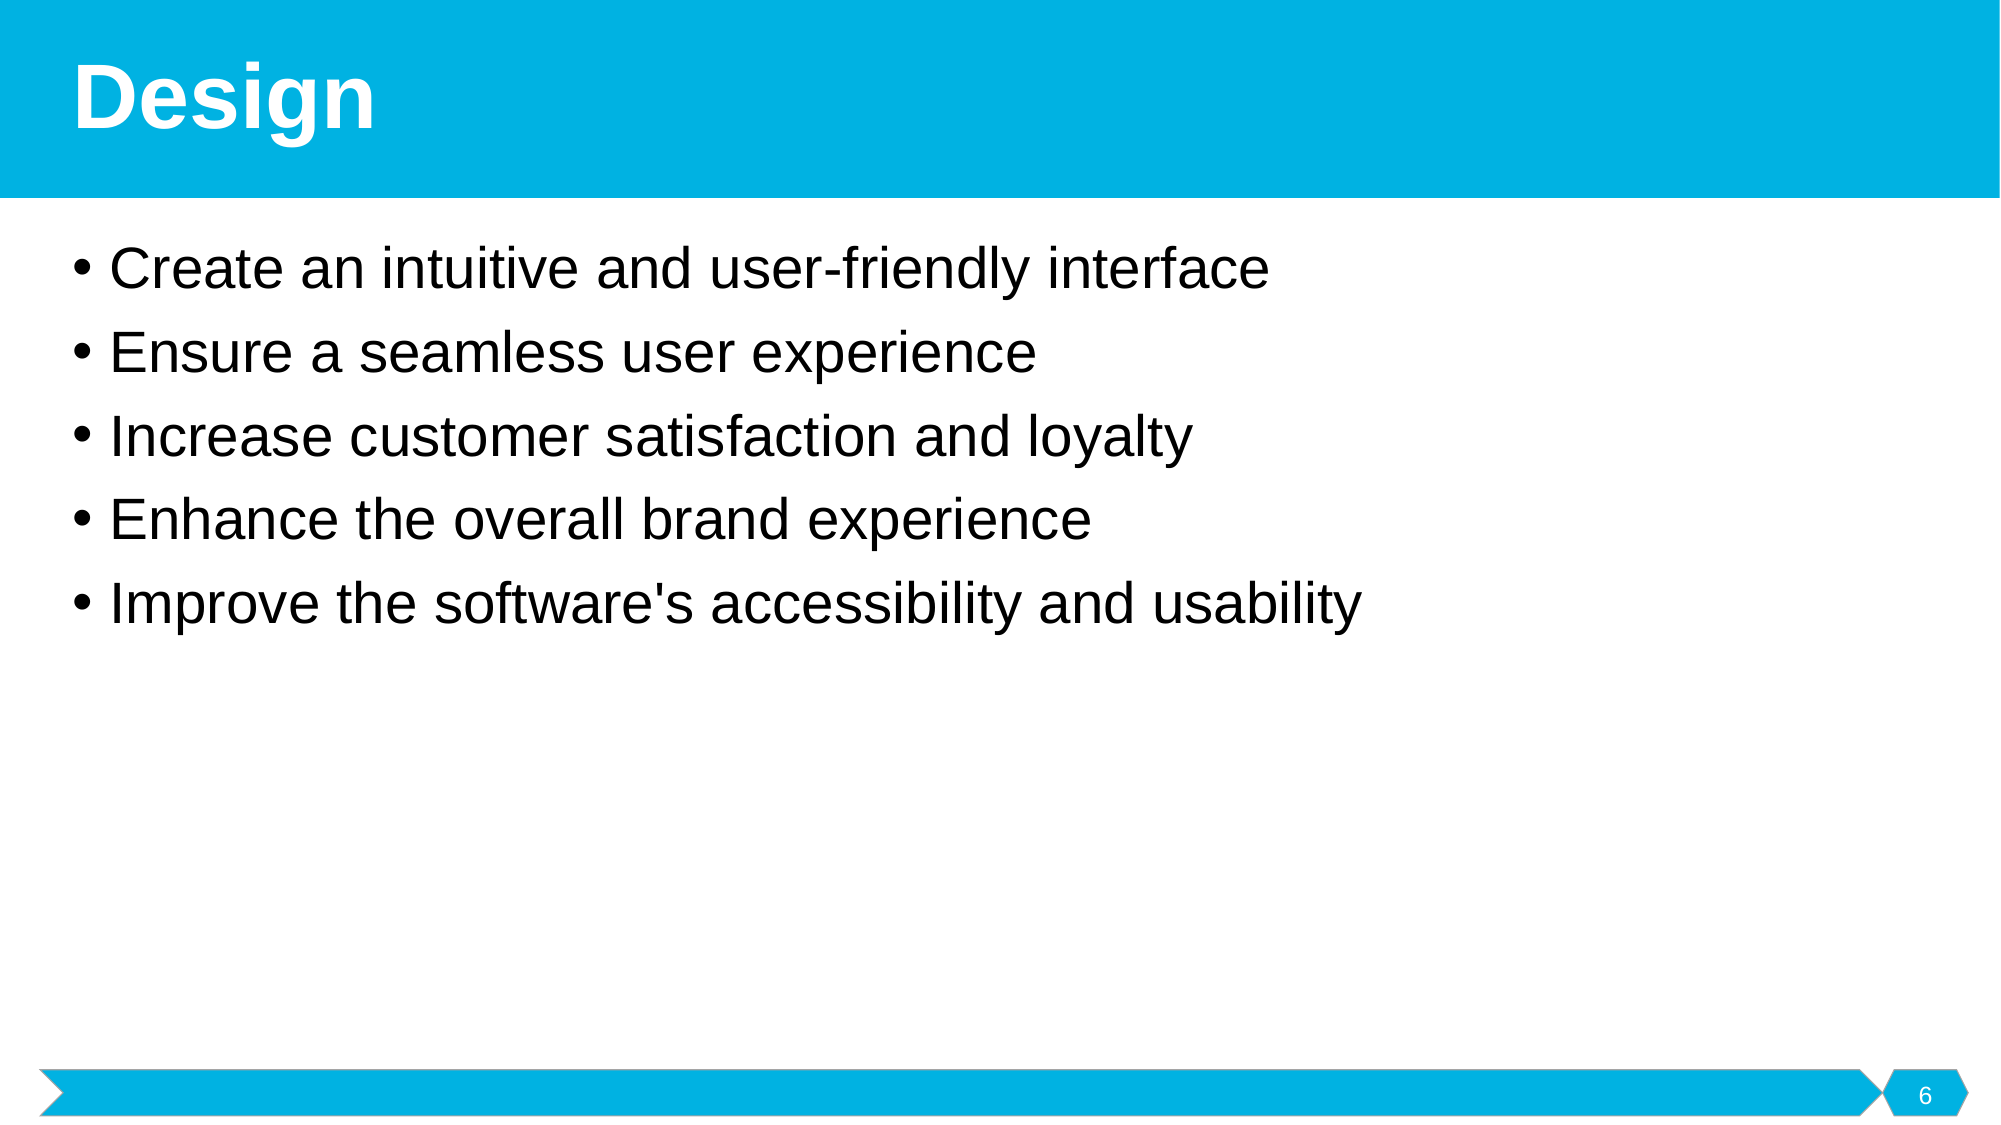

# Design
Create an intuitive and user-friendly interface
Ensure a seamless user experience
Increase customer satisfaction and loyalty
Enhance the overall brand experience
Improve the software's accessibility and usability
6